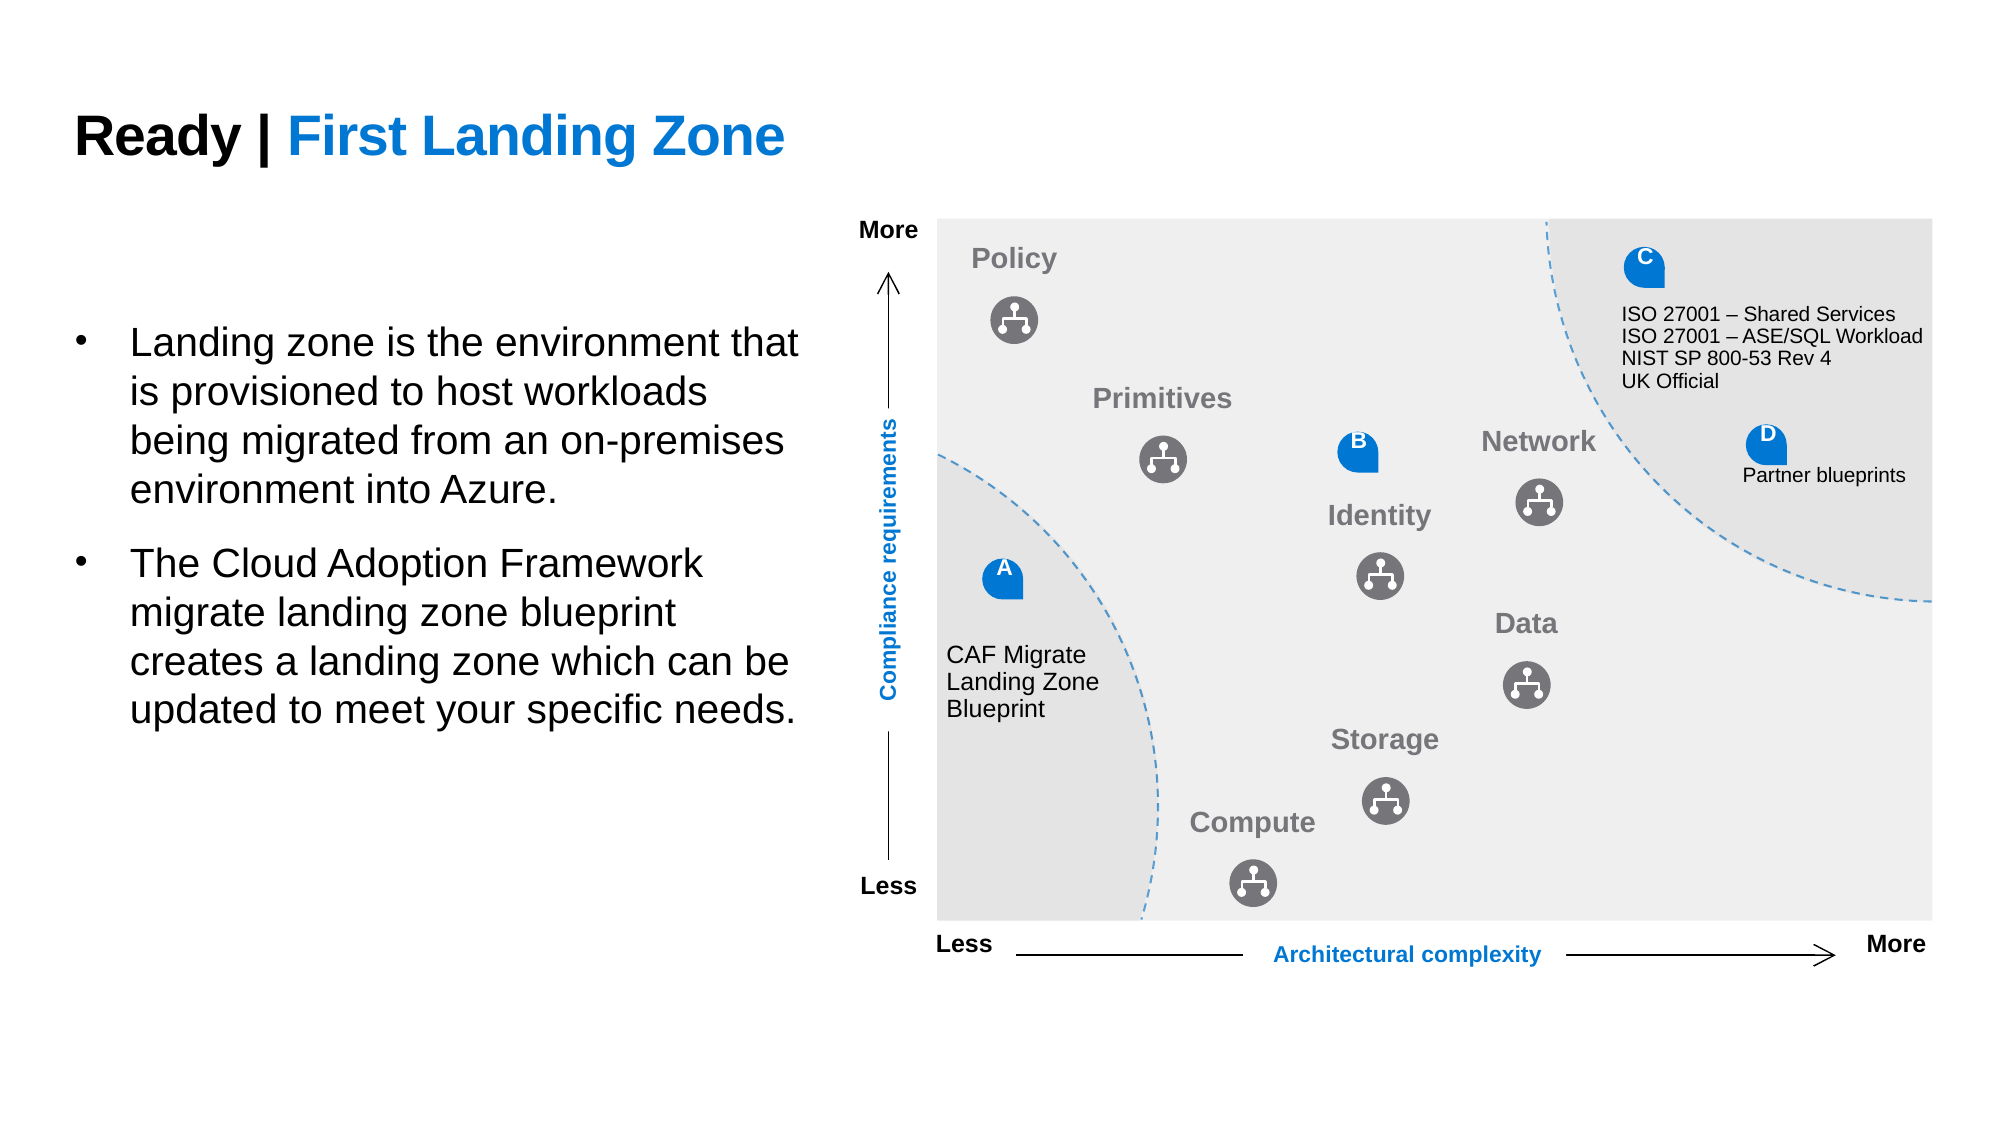

More

Policy

C

ISO 27001 – Shared Services
ISO 27001 – ASE/SQL Workload
NIST SP 800-53 Rev 4
UK Official
Primitives

D

Network

B

Partner blueprints

Identity

A

Compliance requirements
Data

CAF Migrate Landing Zone Blueprint
Storage

Compute

Less
Less
More
Architectural complexity
# Ready | First Landing Zone
Landing zone is the environment that is provisioned to host workloads being migrated from an on-premises environment into Azure.
The Cloud Adoption Framework migrate landing zone blueprint creates a landing zone which can be updated to meet your specific needs.